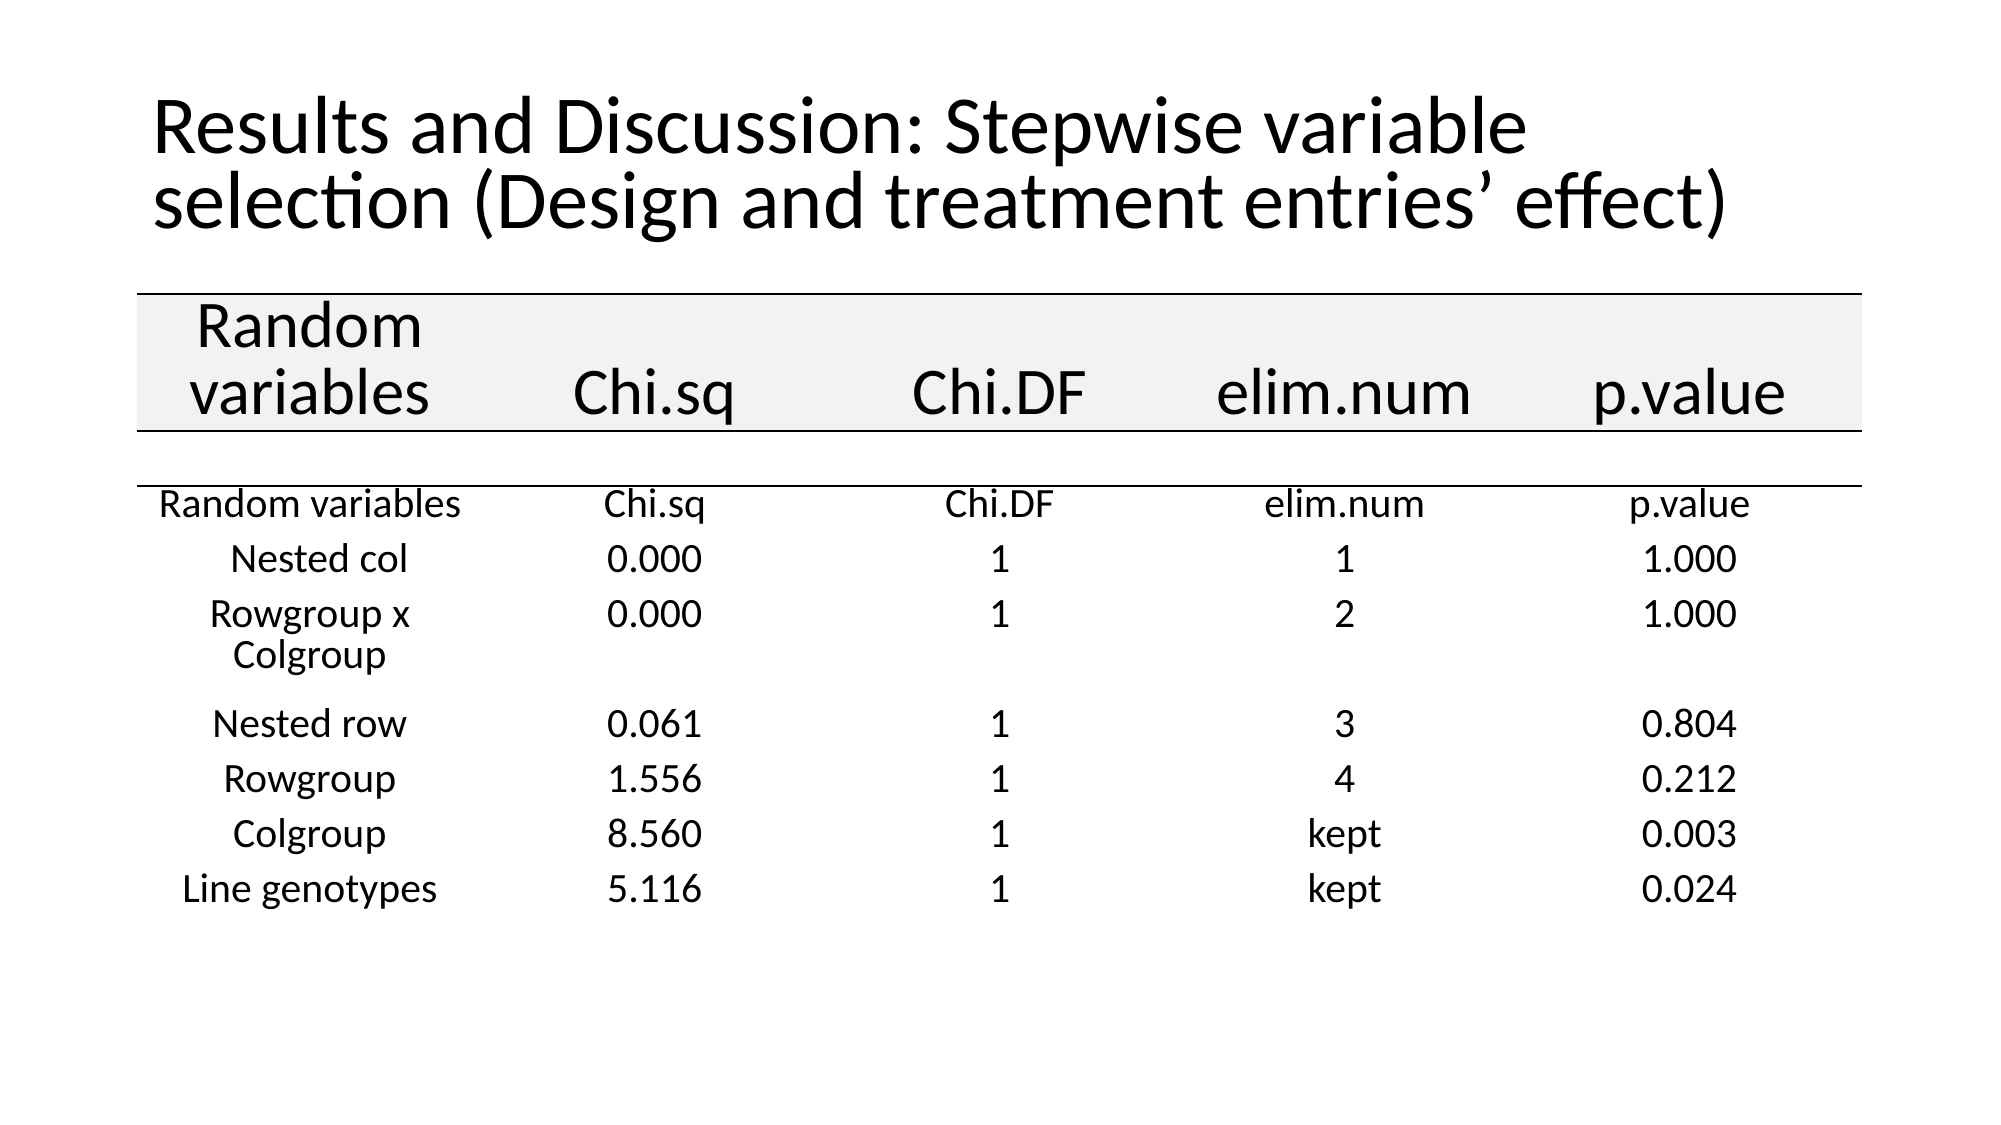

# Results and Discussion: Stepwise variable selection (Design and treatment entries’ effect)
| Random variables | Chi.sq | Chi.DF | elim.num | p.value |
| --- | --- | --- | --- | --- |
|  |  |  |  |  |
| Random variables | Chi.sq | Chi.DF | elim.num | p.value |
| Nested col | 0.000 | 1 | 1 | 1.000 |
| Rowgroup x Colgroup | 0.000 | 1 | 2 | 1.000 |
| Nested row | 0.061 | 1 | 3 | 0.804 |
| Rowgroup | 1.556 | 1 | 4 | 0.212 |
| Colgroup | 8.560 | 1 | kept | 0.003 |
| Line genotypes | 5.116 | 1 | kept | 0.024 |